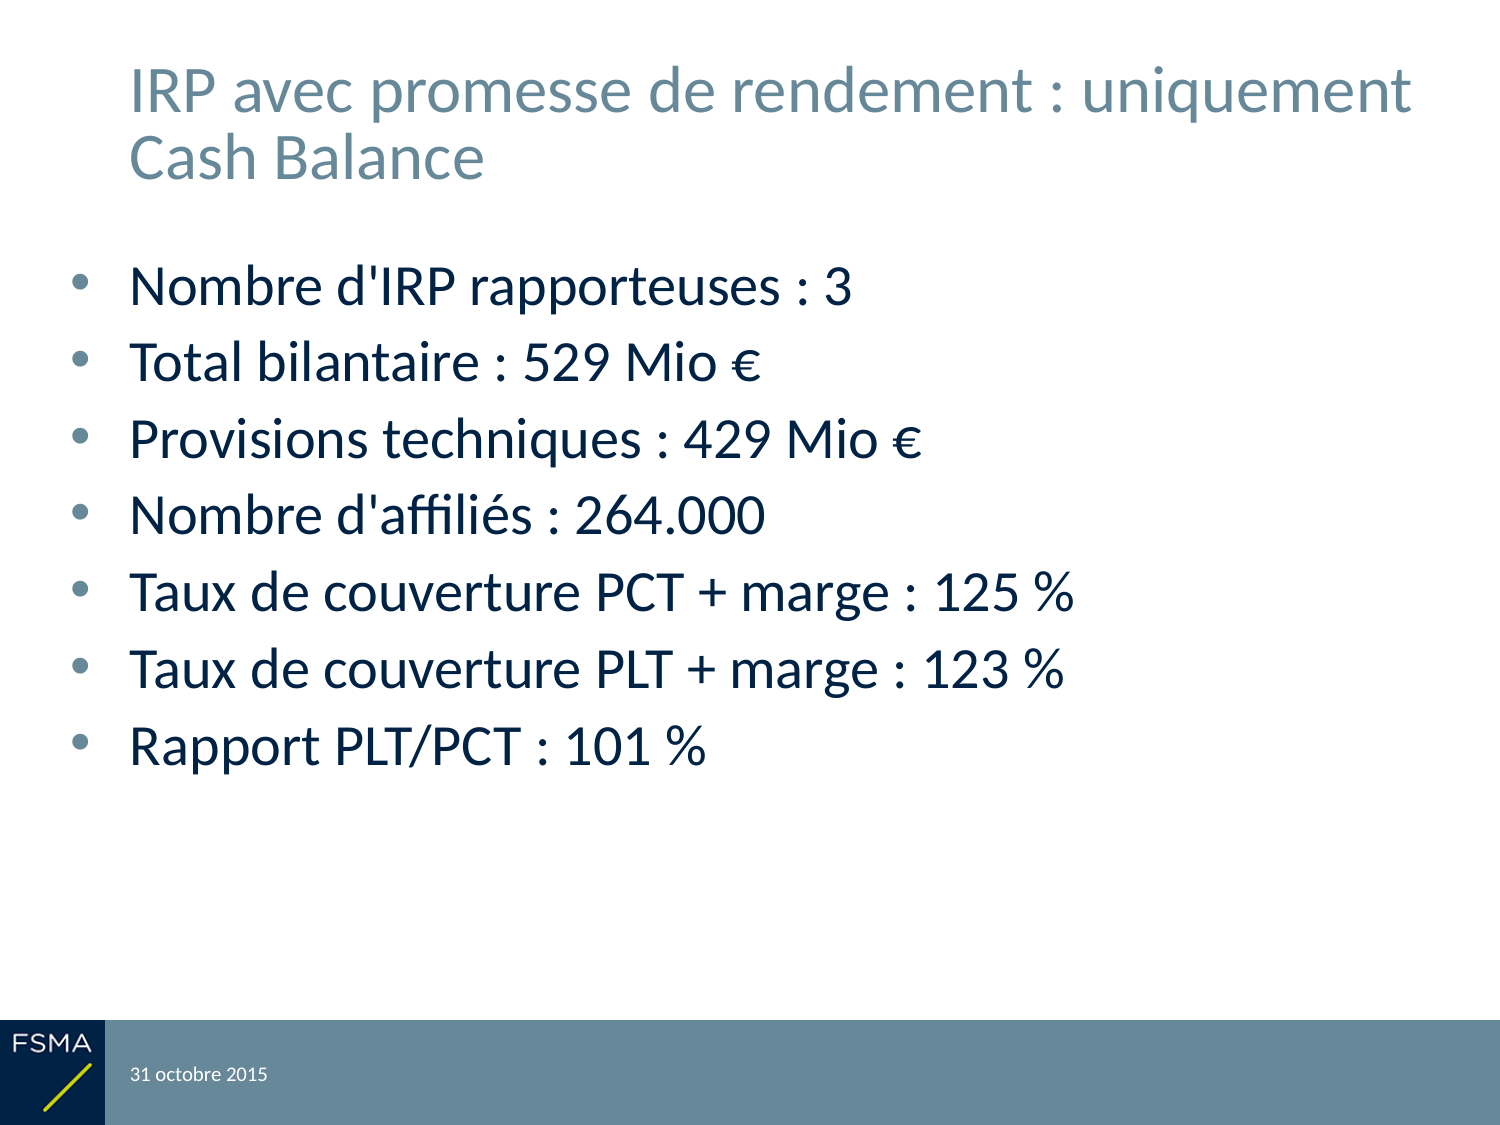

# IRP avec promesse de rendement : uniquement Cash Balance
Nombre d'IRP rapporteuses : 3
Total bilantaire : 529 Mio €
Provisions techniques : 429 Mio €
Nombre d'affiliés : 264.000
Taux de couverture PCT + marge : 125 %
Taux de couverture PLT + marge : 123 %
Rapport PLT/PCT : 101 %

31 octobre 2015
Reporting relatif à l'exercice 2014
30